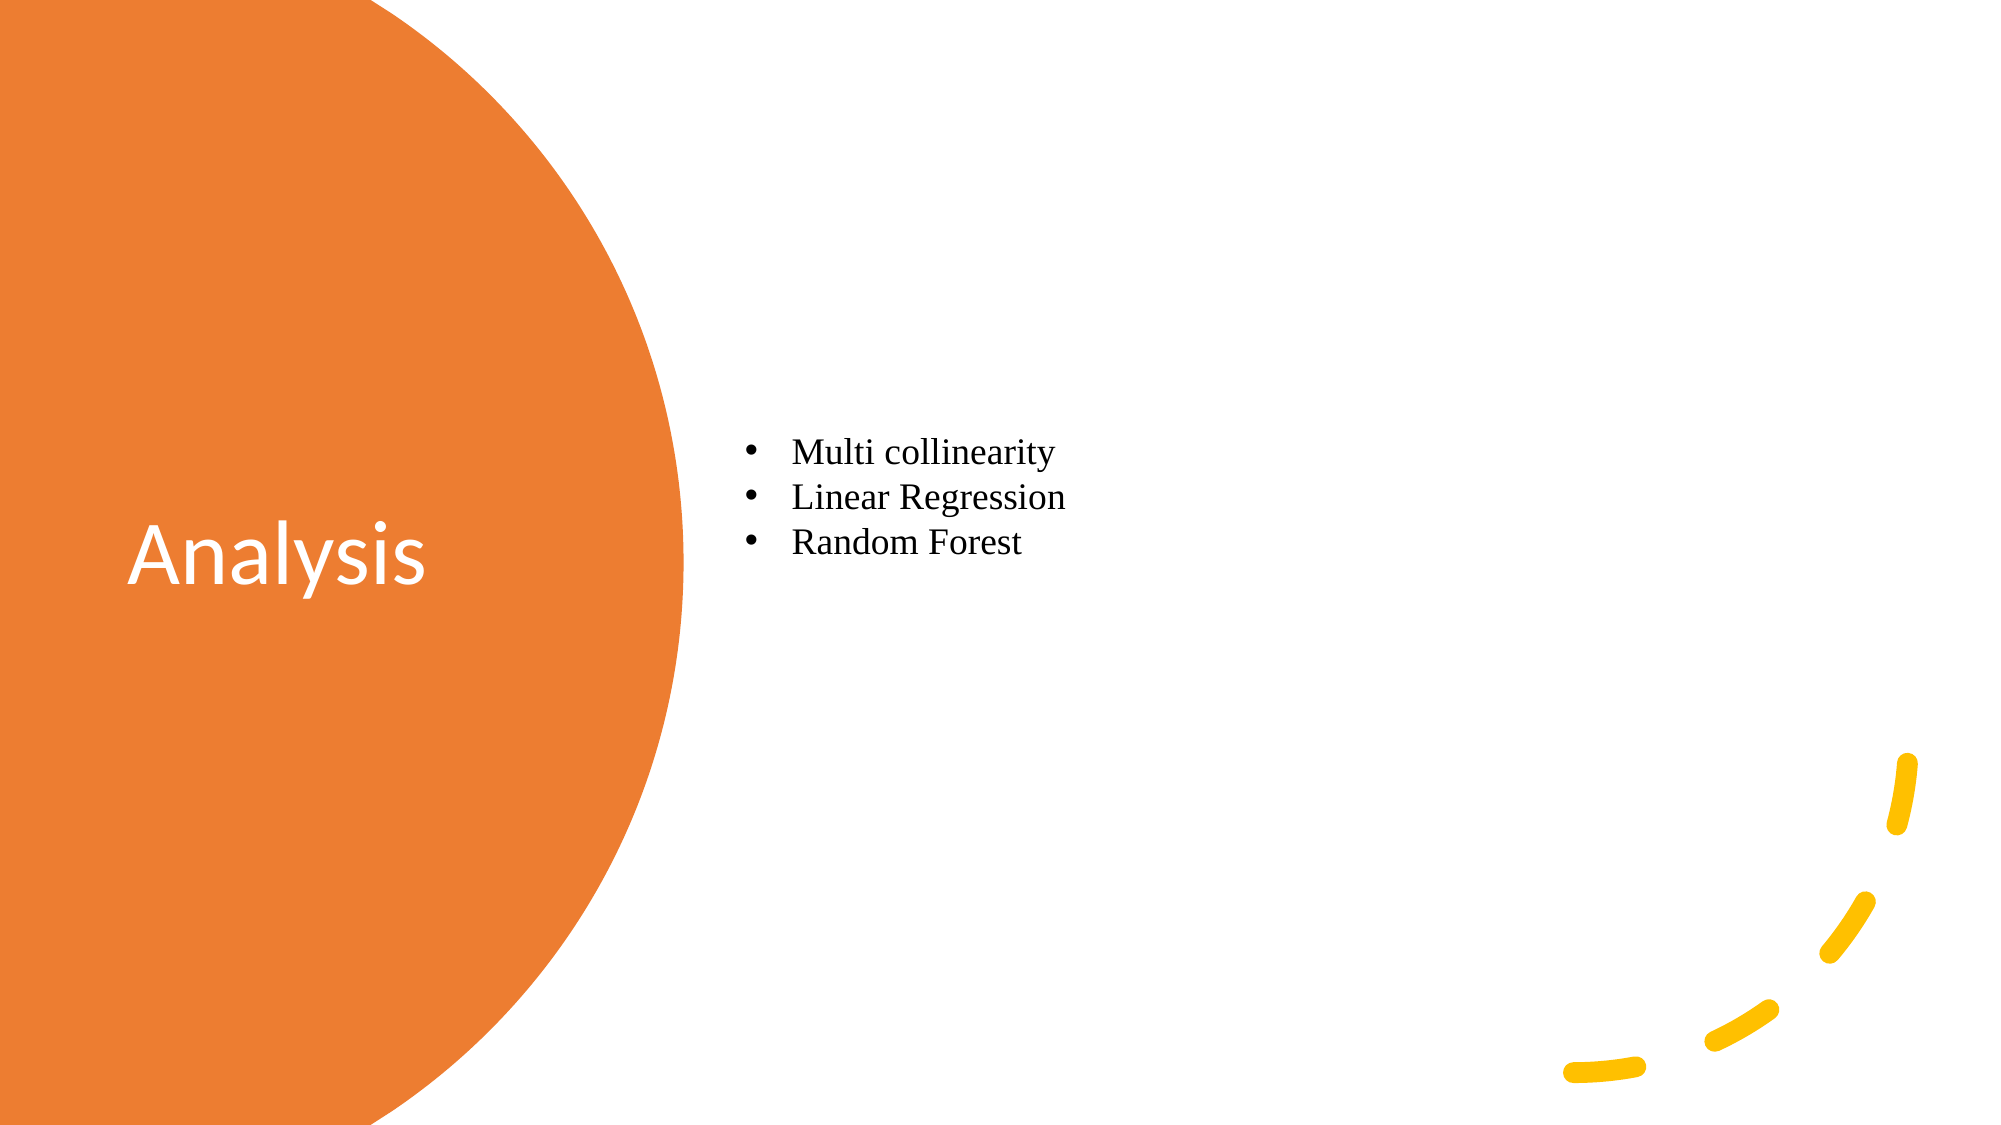

# Analysis

Multi collinearity
Linear Regression
Random Forest